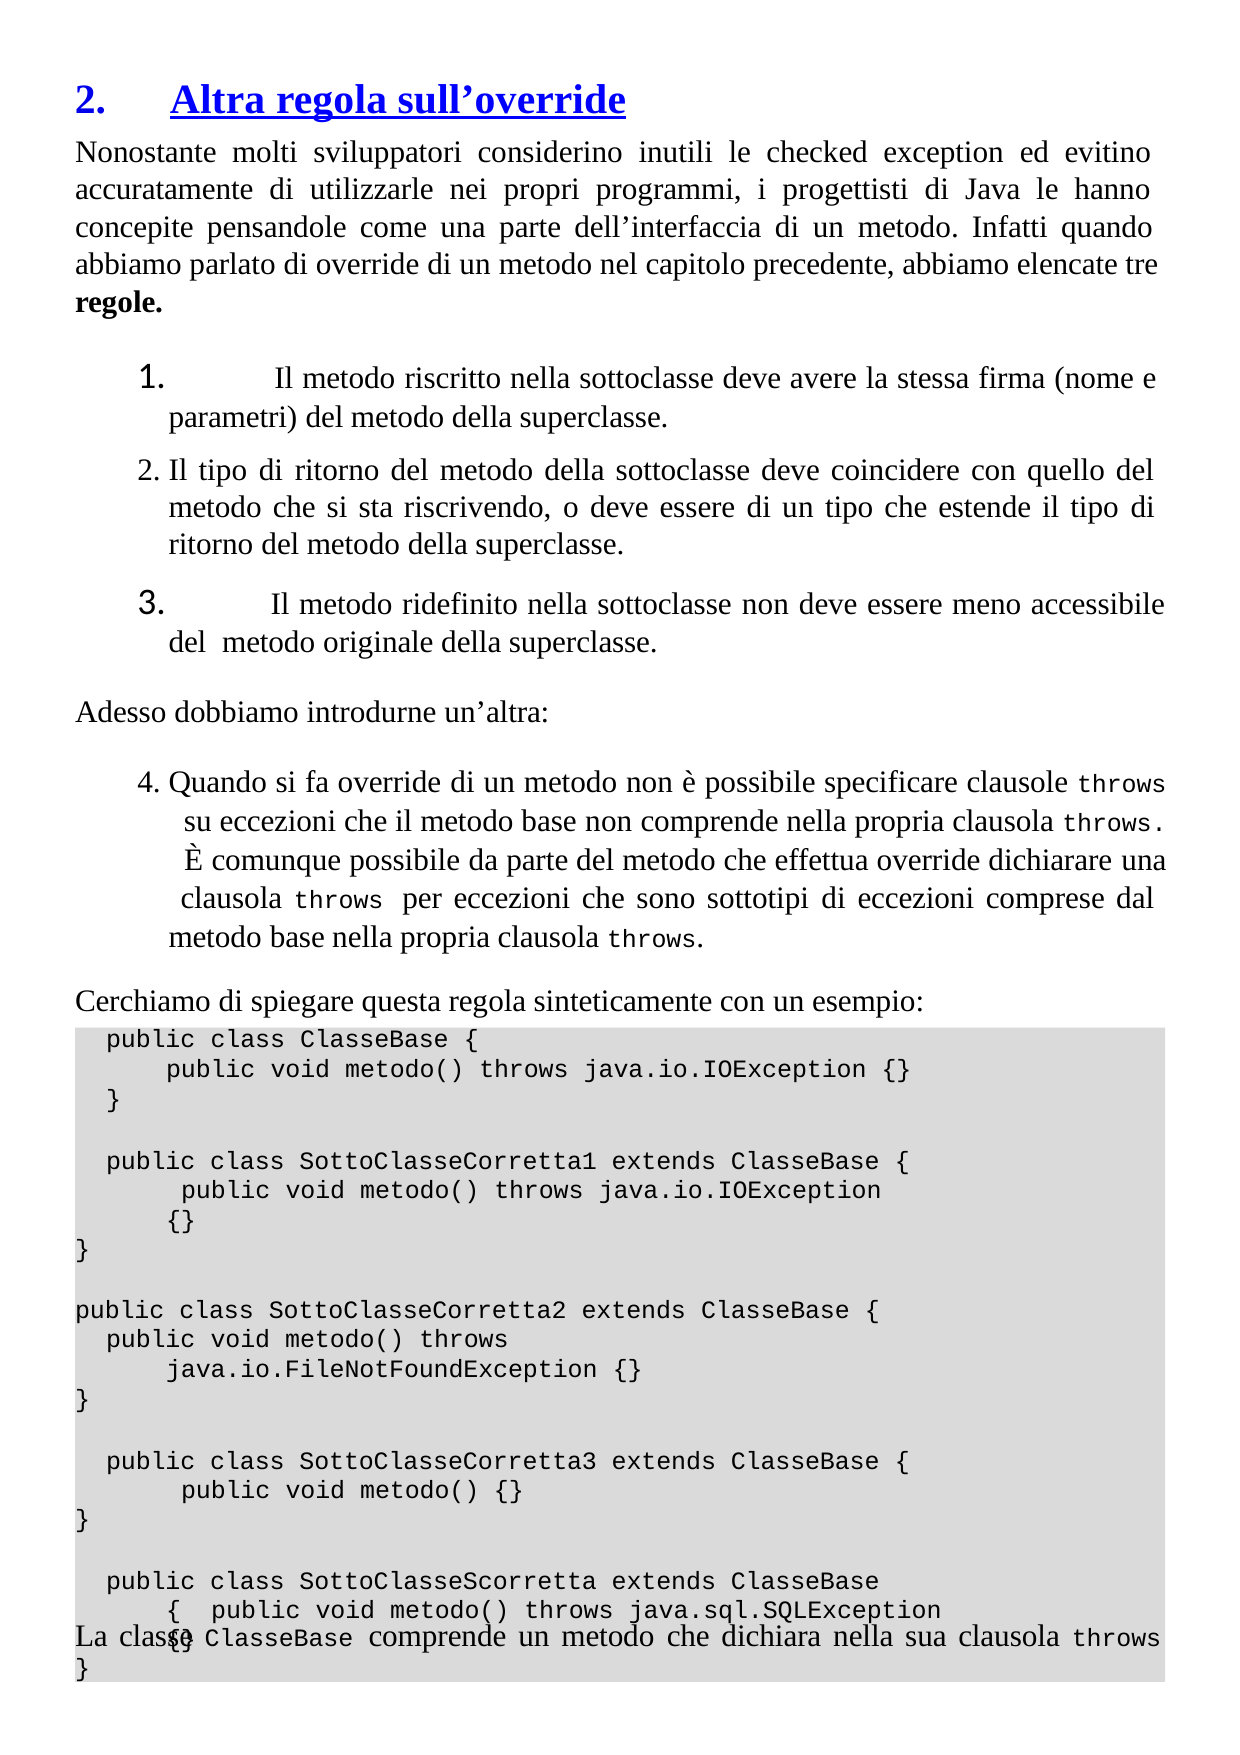

Altra regola sull’override
Nonostante molti sviluppatori considerino inutili le checked exception ed evitino  accuratamente di utilizzarle nei propri programmi, i progettisti di Java le hanno  concepite pensandole come una parte dell’interfaccia di un metodo. Infatti quando  abbiamo parlato di override di un metodo nel capitolo precedente, abbiamo elencate tre  regole.

	Il metodo riscritto nella sottoclasse deve avere la stessa firma (nome e  parametri) del metodo della superclasse.
Il tipo di ritorno del metodo della sottoclasse deve coincidere con quello del  metodo che si sta riscrivendo, o deve essere di un tipo che estende il tipo di  ritorno del metodo della superclasse.
	Il metodo ridefinito nella sottoclasse non deve essere meno accessibile del  metodo originale della superclasse.

Adesso dobbiamo introdurne un’altra:

Quando si fa override di un metodo non è possibile specificare clausole throws  su eccezioni che il metodo base non comprende nella propria clausola throws.  È comunque possibile da parte del metodo che effettua override dichiarare una  clausola throws per eccezioni che sono sottotipi di eccezioni comprese dal  metodo base nella propria clausola throws.
Cerchiamo di spiegare questa regola sinteticamente con un esempio:
public class ClasseBase {
public void metodo() throws java.io.IOException {}
}

public class SottoClasseCorretta1 extends ClasseBase {  public void metodo() throws java.io.IOException {}
}

public class SottoClasseCorretta2 extends ClasseBase {
public void metodo() throws java.io.FileNotFoundException {}
}

public class SottoClasseCorretta3 extends ClasseBase {  public void metodo() {}
}

public class SottoClasseScorretta extends ClasseBase {  public void metodo() throws java.sql.SQLException {}
}
La classe ClasseBase comprende un metodo che dichiara nella sua clausola throws